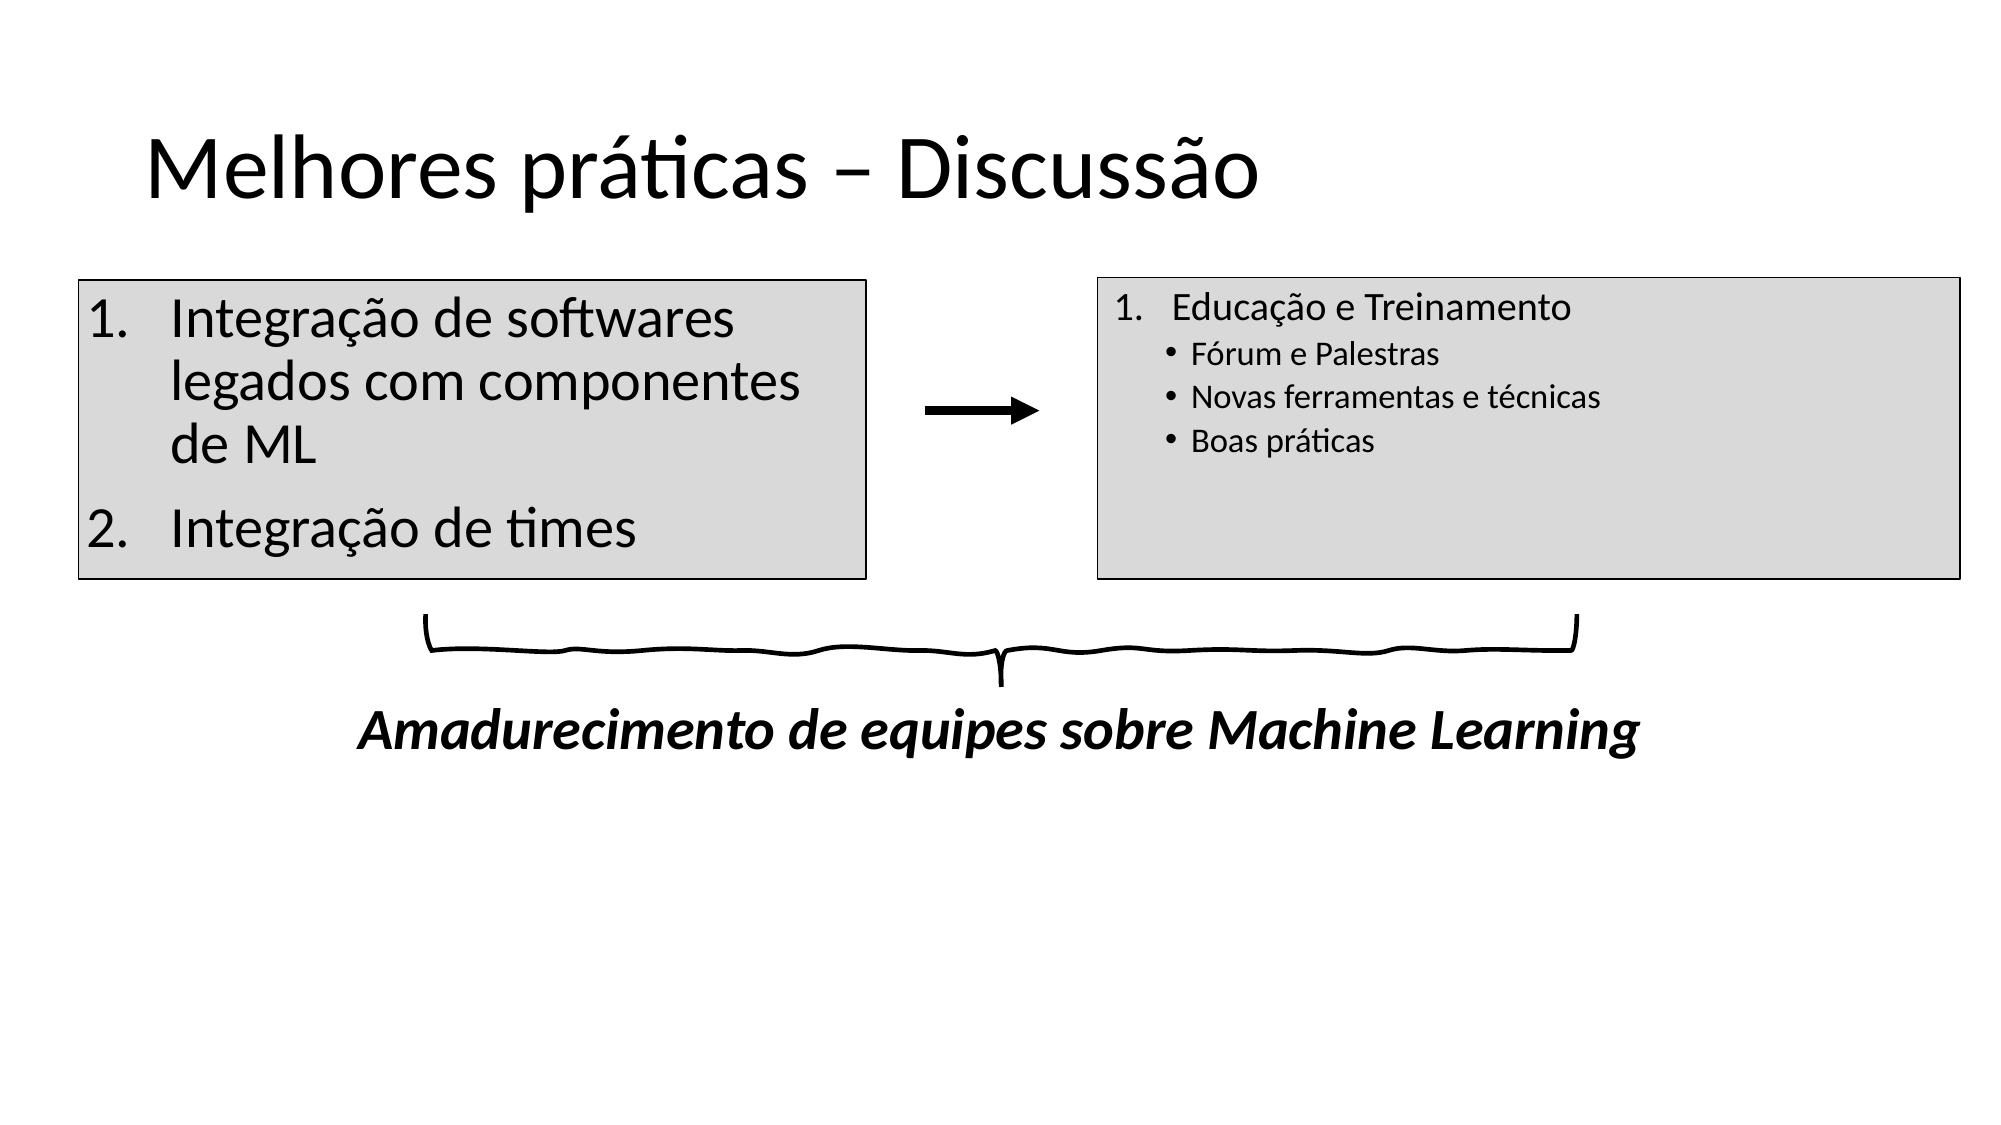

# Melhores práticas – Discussão

Educação e Treinamento
Fórum e Palestras
Novas ferramentas e técnicas
Boas práticas

Integração de softwares legados com componentes de ML
Integração de times

Amadurecimento de equipes sobre Machine Learning
30